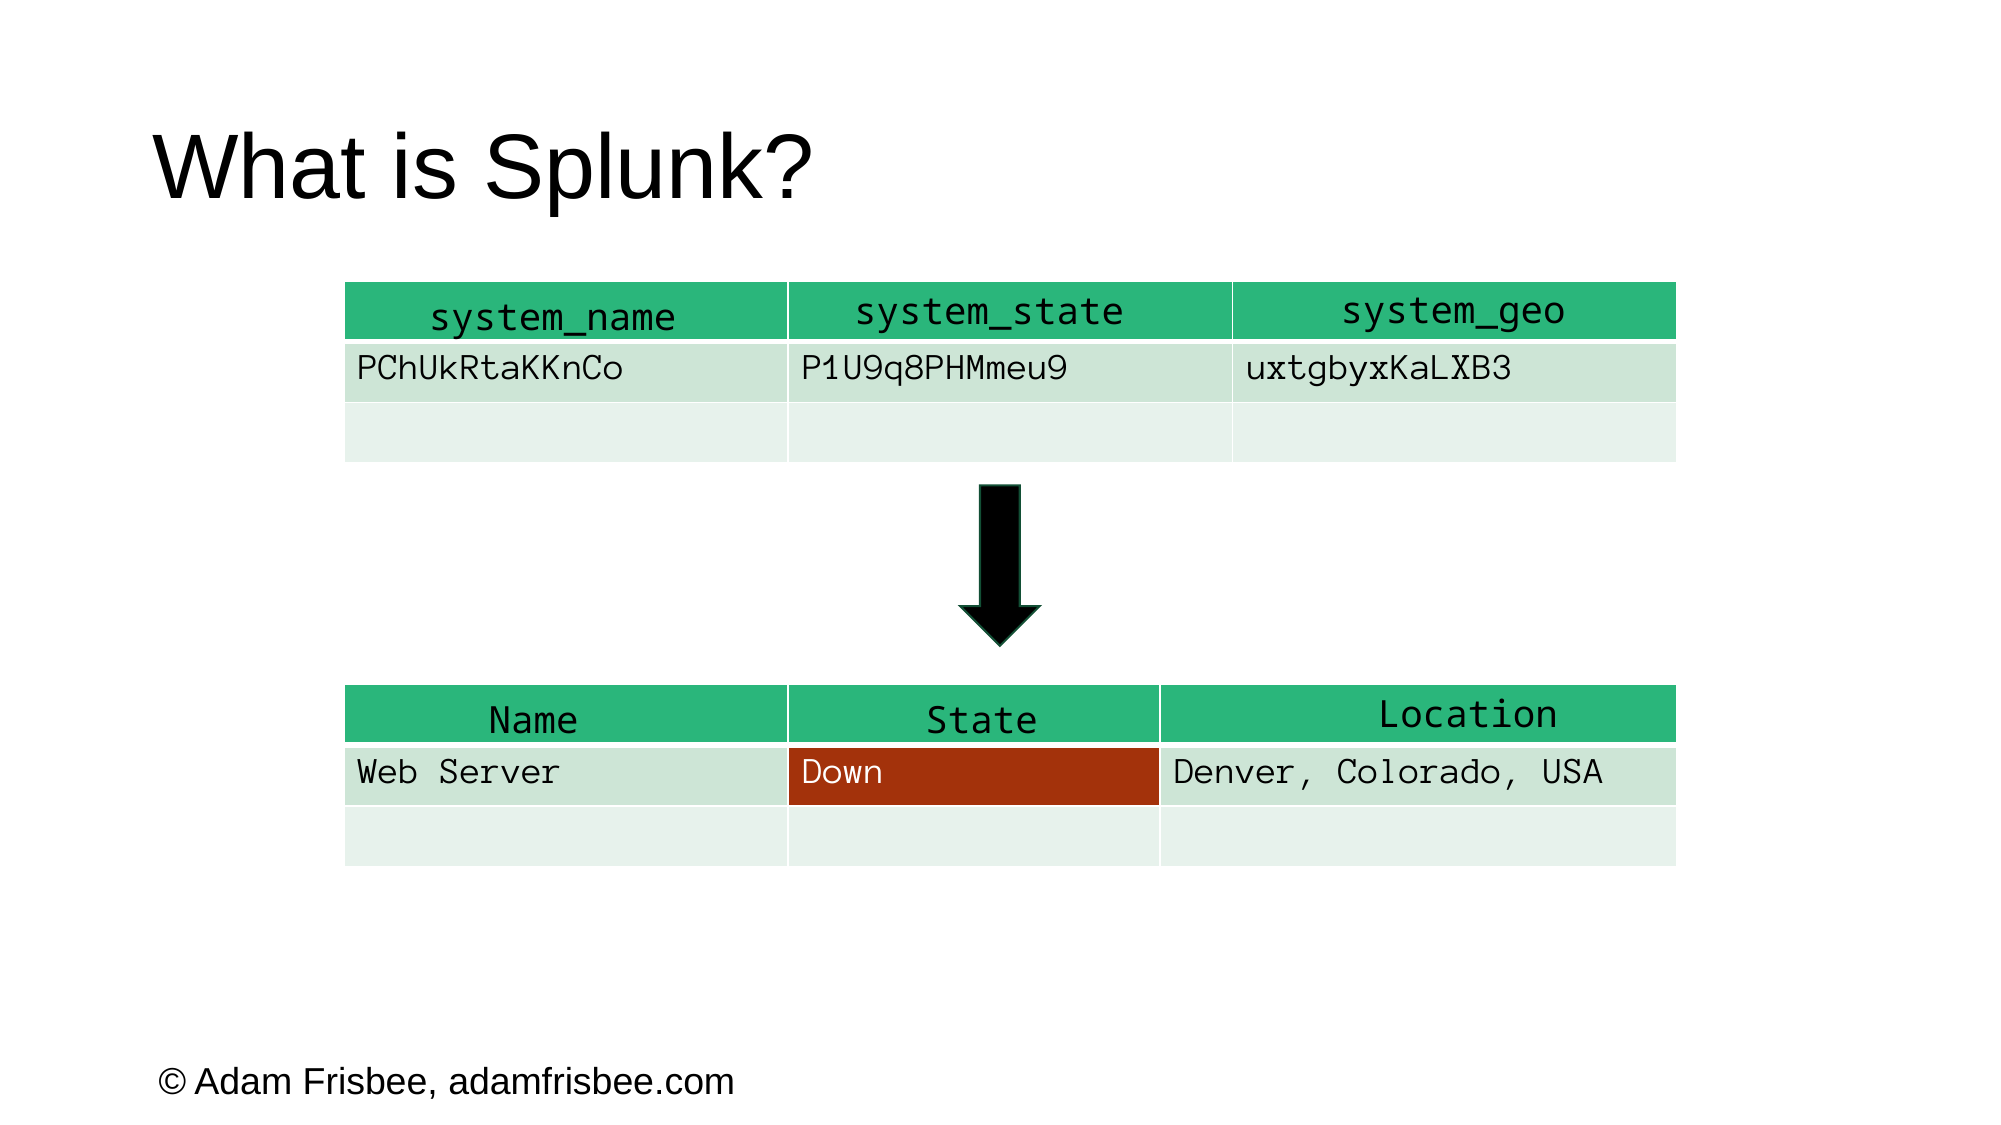

# What is Splunk?
system_geo
system_state
|  |  |  |
| --- | --- | --- |
| PChUkRtaKKnCo | P1U9q8PHMmeu9 | uxtgbyxKaLXB3 |
|  |  |  |
system_name

Location
|  |  |  |
| --- | --- | --- |
| Web Server | Down | Denver, Colorado, USA |
|  |  |  |
Name
State
© Adam Frisbee, adamfrisbee.com